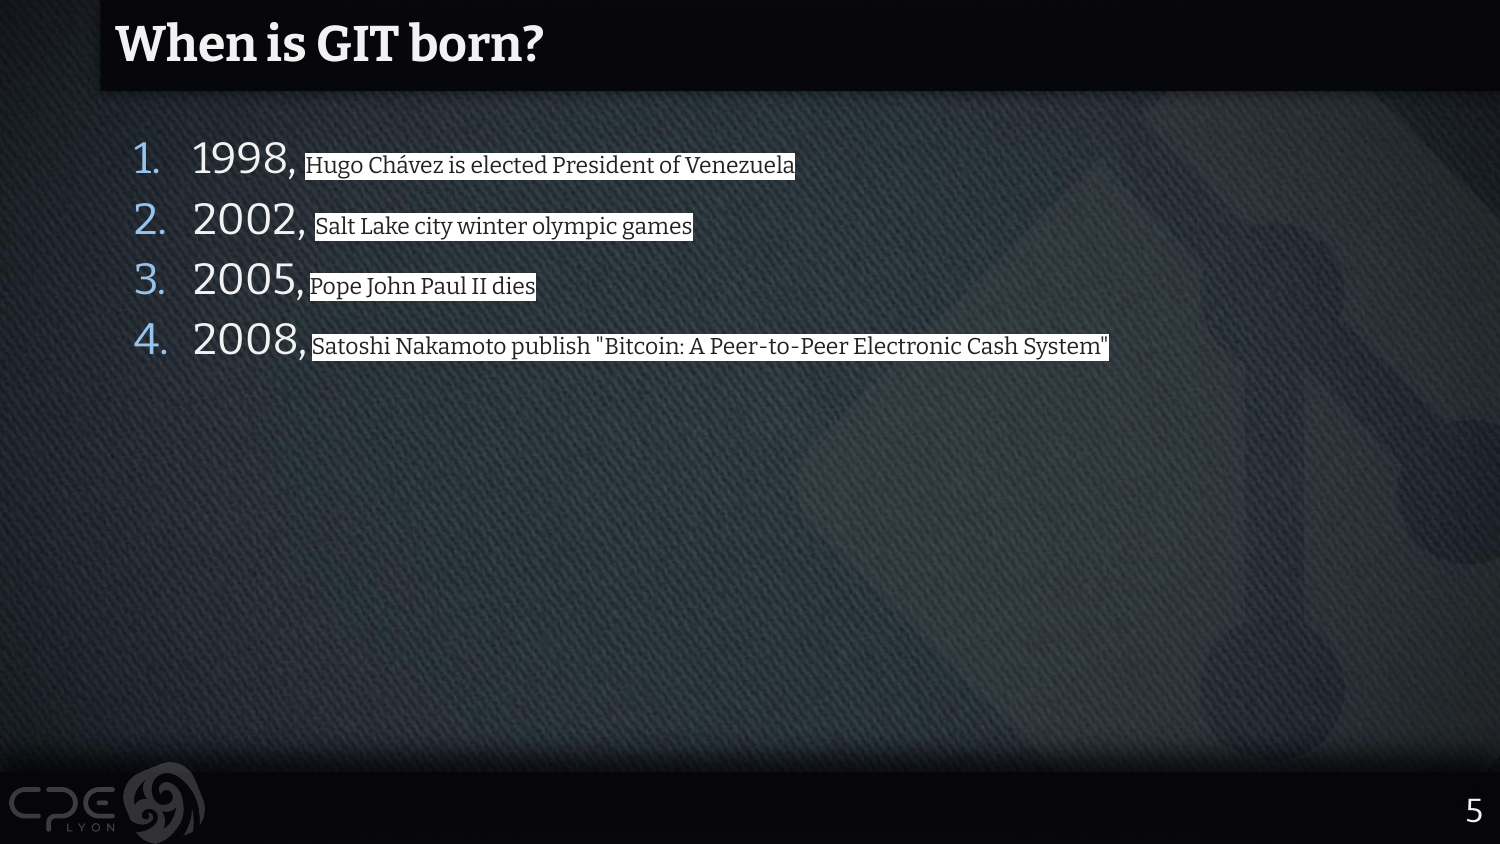

# When is GIT born?
1998, Hugo Chávez is elected President of Venezuela
2002, Salt Lake city winter olympic games
2005, Pope John Paul II dies
2008, Satoshi Nakamoto publish "Bitcoin: A Peer-to-Peer Electronic Cash System"